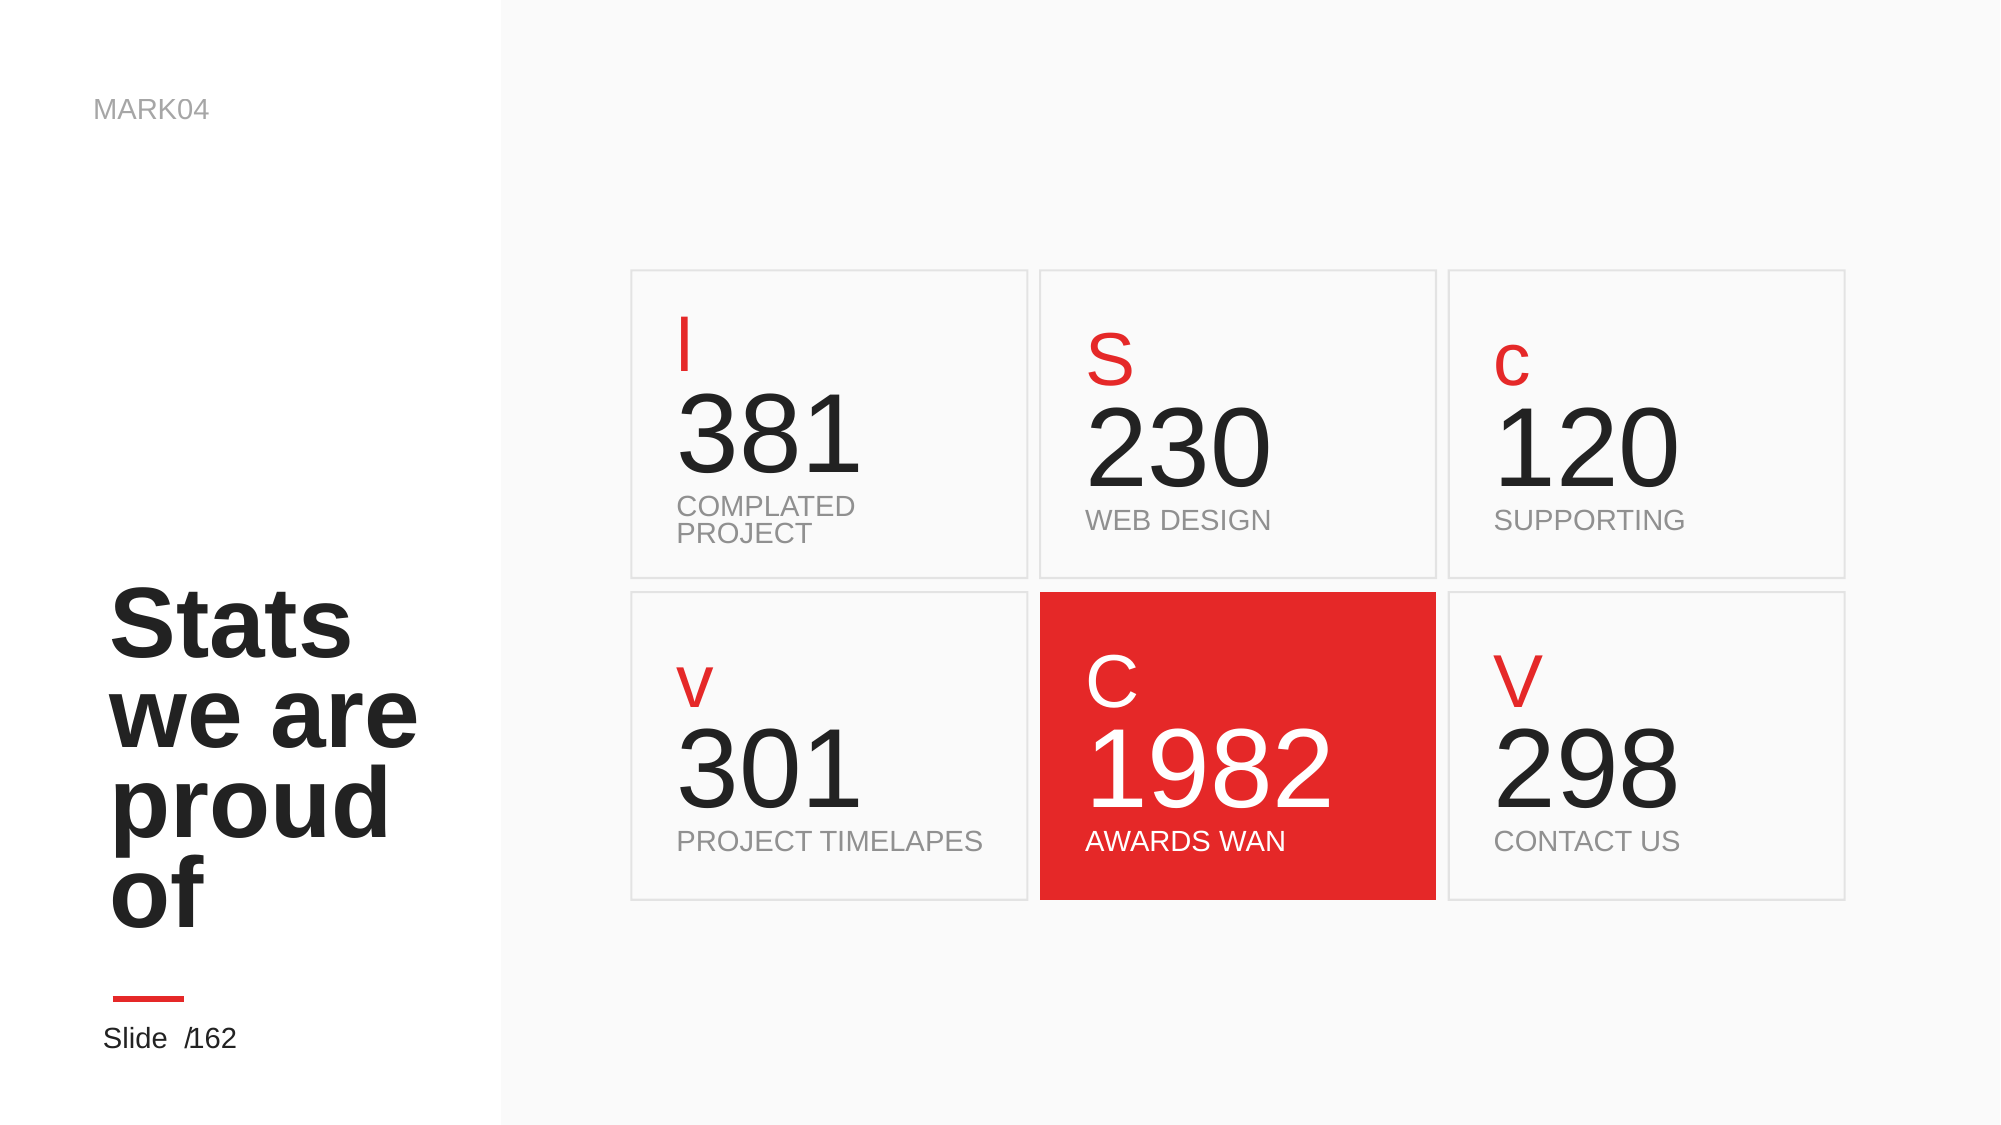

l
381
COMPLATED PROJECT
S
230
WEB DESIGN
c
120
SUPPORTING
# Stats we are proud of
v
301
PROJECT TIMELAPES
C
1982
AWARDS WAN
V
298
CONTACT US